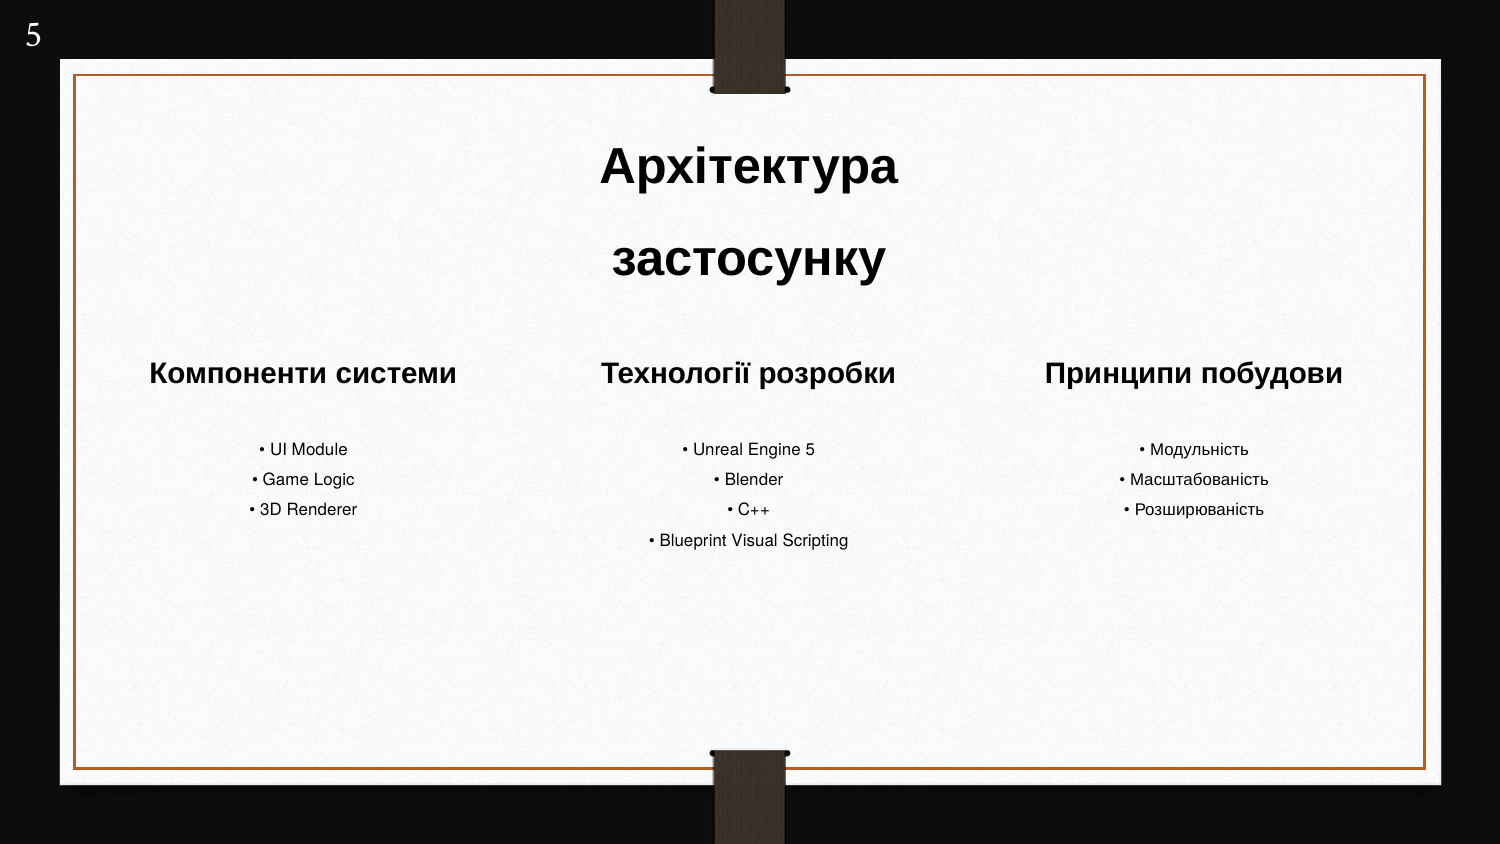

5
Архітектура застосунку
Компоненти системи
Технології розробки
Принципи побудови
• UI Module
• Game Logic
• 3D Renderer
• Unreal Engine 5
• Blender
• C++
• Blueprint Visual Scripting
• Модульність
• Масштабованість
• Розширюваність